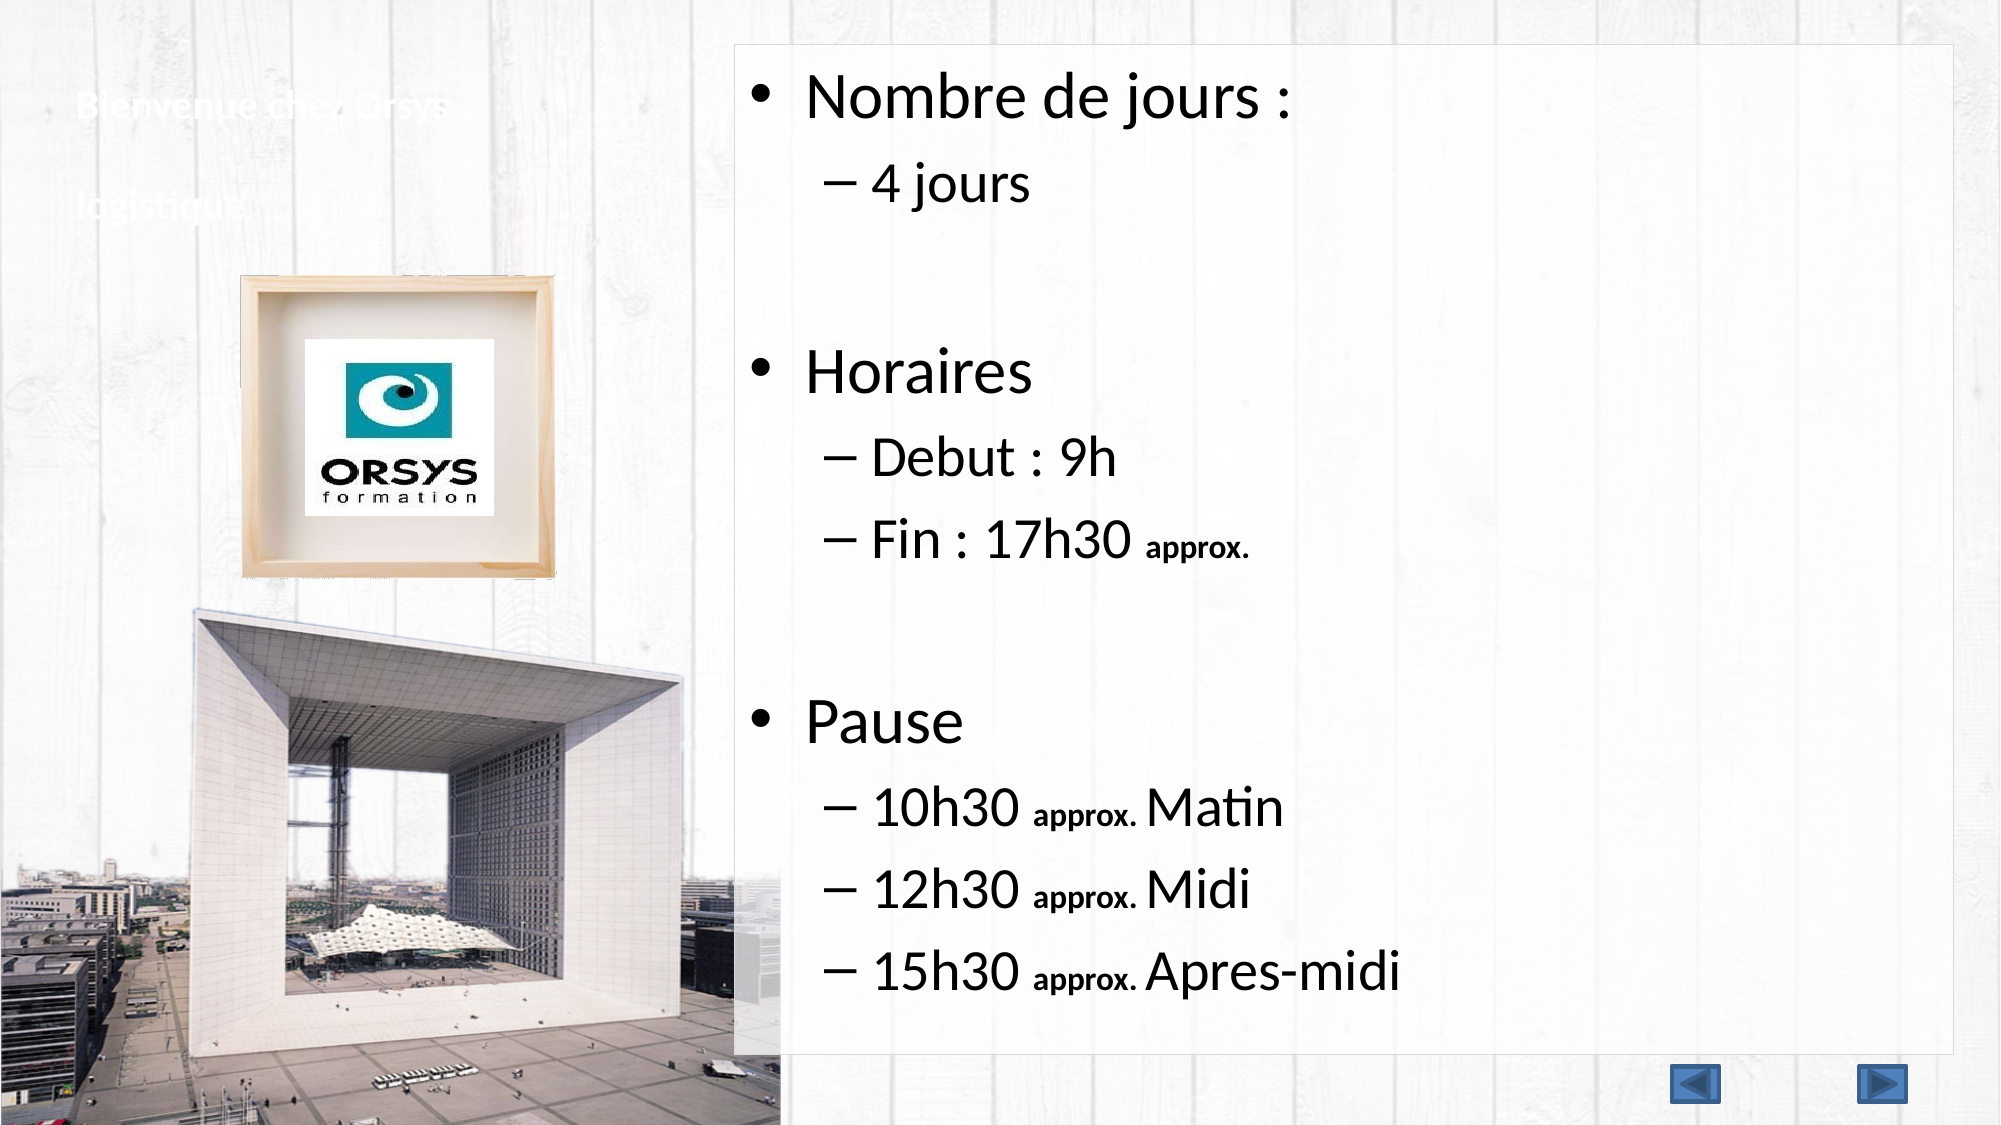

# Bienvenue chez Orsys logistique
Nombre de jours :
4 jours

Horaires
Debut : 9h
Fin : 17h30 approx.

Pause
10h30 approx. Matin
12h30 approx. Midi
15h30 approx. Apres-midi